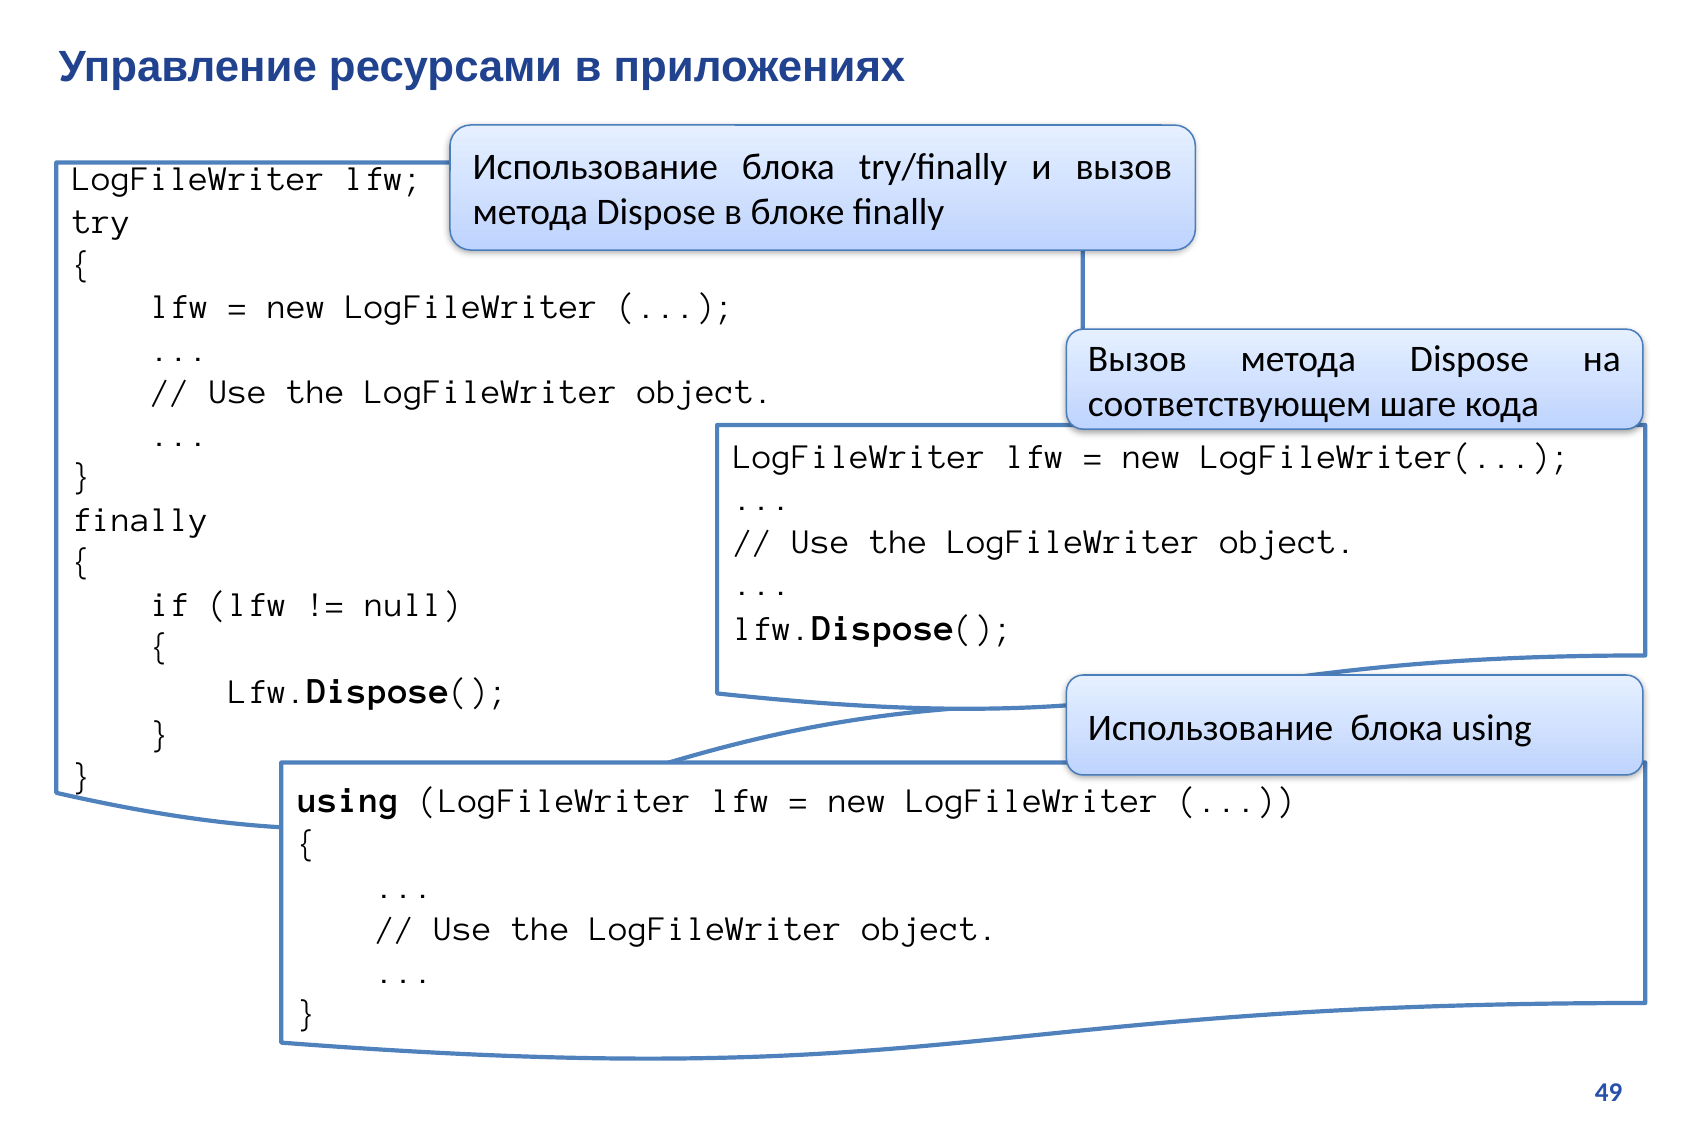

# Управление ресурсами в приложениях
Использование блока try/finally и вызов метода Dispose в блоке finally

LogFileWriter lfw;
try
{
    lfw = new LogFileWriter (...);
    ...
    // Use the LogFileWriter object.
    ...
}
finally
{
    if (lfw != null)
    {
        Lfw.Dispose();
    }
}
Вызов метода Dispose на соответствующем шаге кода
LogFileWriter lfw = new LogFileWriter(...);
...
// Use the LogFileWriter object.
...
lfw.Dispose();
Использование  блока using

using (LogFileWriter lfw = new LogFileWriter (...))
{
    ...
    // Use the LogFileWriter object.
    ...
}